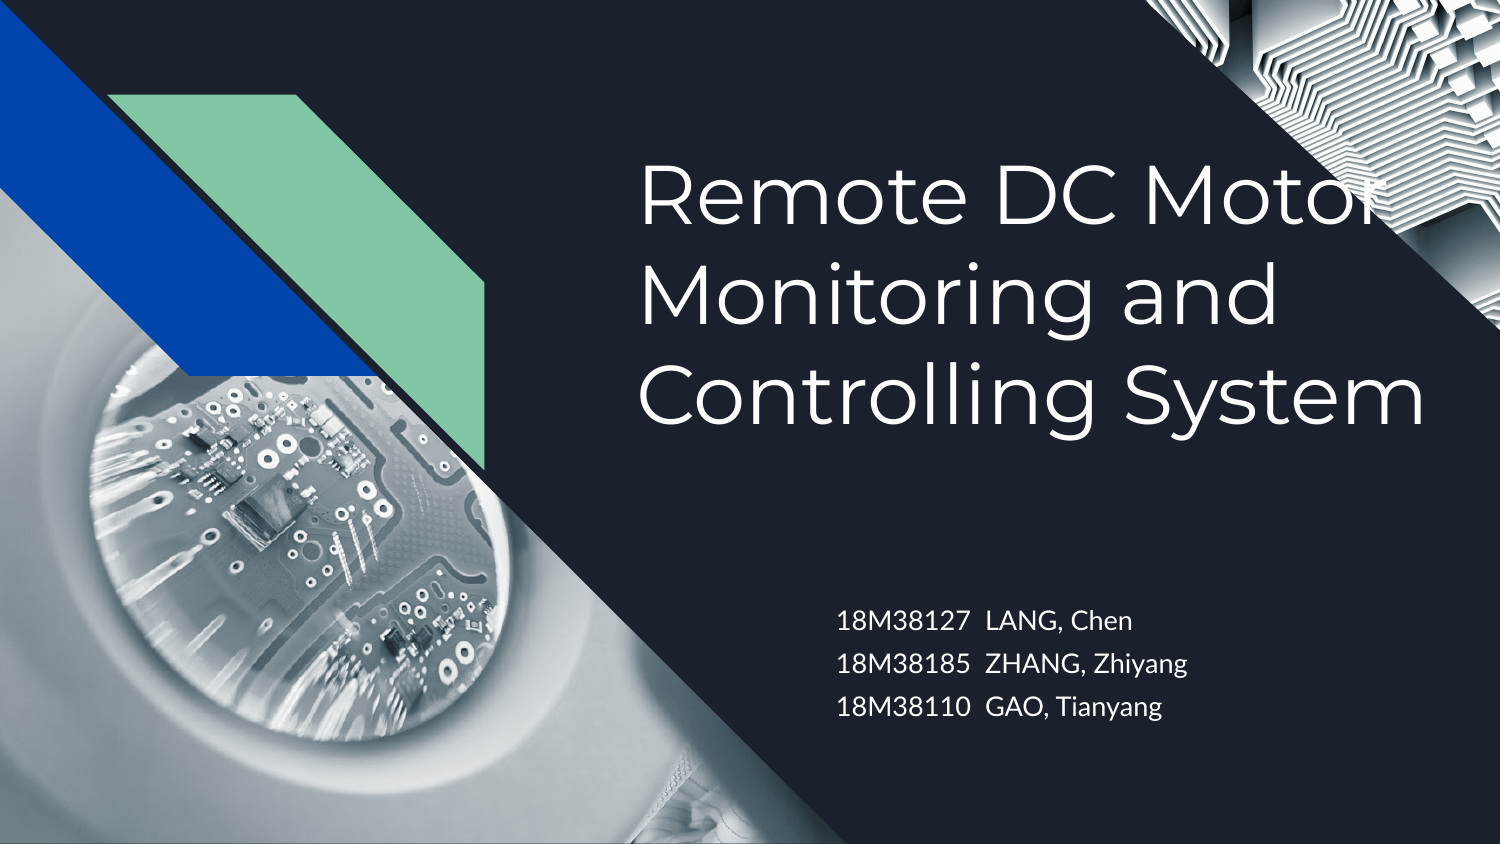

# Remote DC Motor Monitoring and Controlling System
18M38127  LANG, Chen
18M38185  ZHANG, Zhiyang
18M38110  GAO, Tianyang